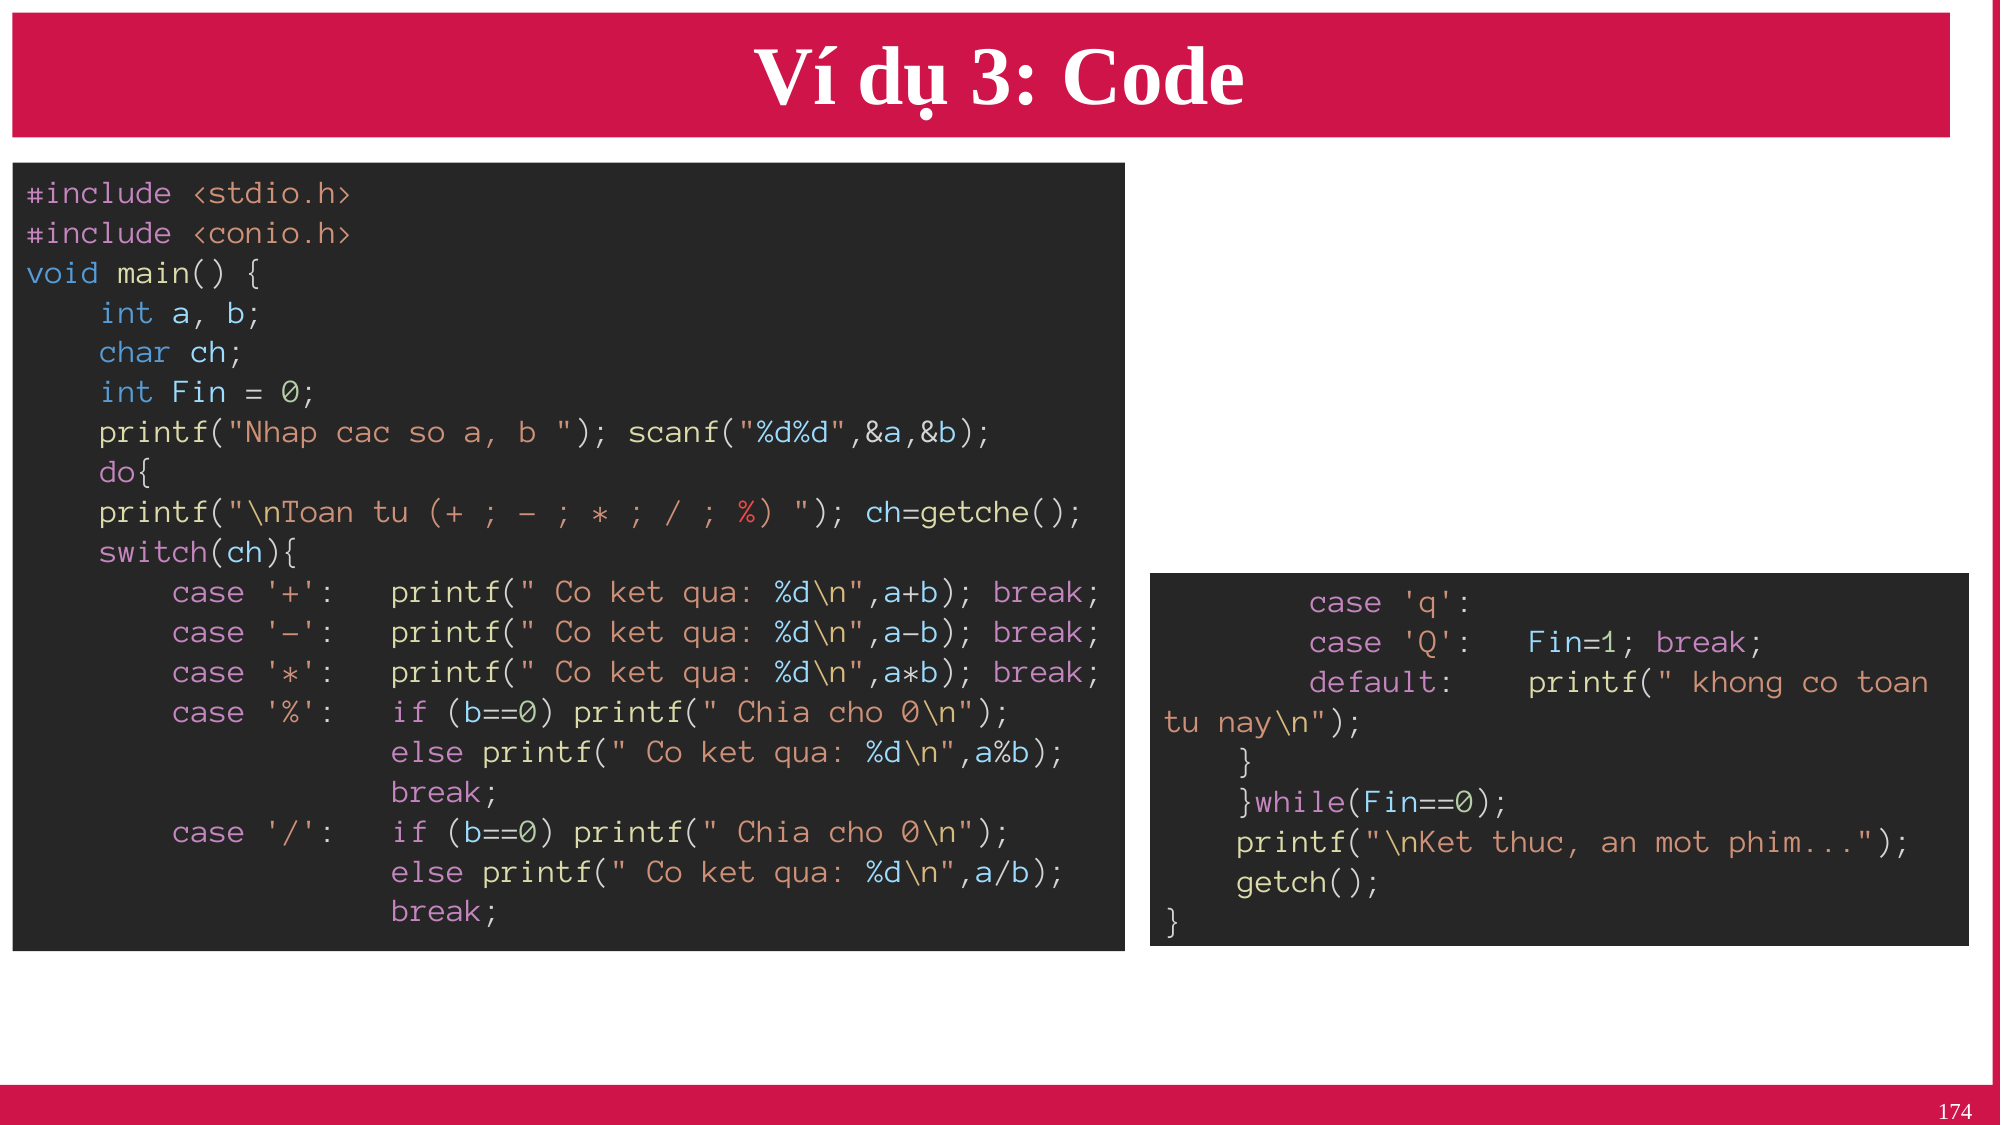

# Ví dụ 3: Code
#include <stdio.h>
#include <conio.h>
void main() {
    int a, b;
    char ch;
    int Fin = 0;
    printf("Nhap cac so a, b "); scanf("%d%d",&a,&b);
    do{
    printf("\nToan tu (+ ; - ; * ; / ; %) "); ch=getche();
    switch(ch){
        case '+':   printf(" Co ket qua: %d\n",a+b); break;
        case '-':   printf(" Co ket qua: %d\n",a-b); break;
        case '*':   printf(" Co ket qua: %d\n",a*b); break;
        case '%':   if (b==0) printf(" Chia cho 0\n");
                    else printf(" Co ket qua: %d\n",a%b);
                    break;
        case '/':   if (b==0) printf(" Chia cho 0\n");
                    else printf(" Co ket qua: %d\n",a/b);
                    break;
        case 'q':
        case 'Q':   Fin=1; break;
        default:    printf(" khong co toan tu nay\n");
    }
    }while(Fin==0);
    printf("\nKet thuc, an mot phim...");
    getch();
}
174